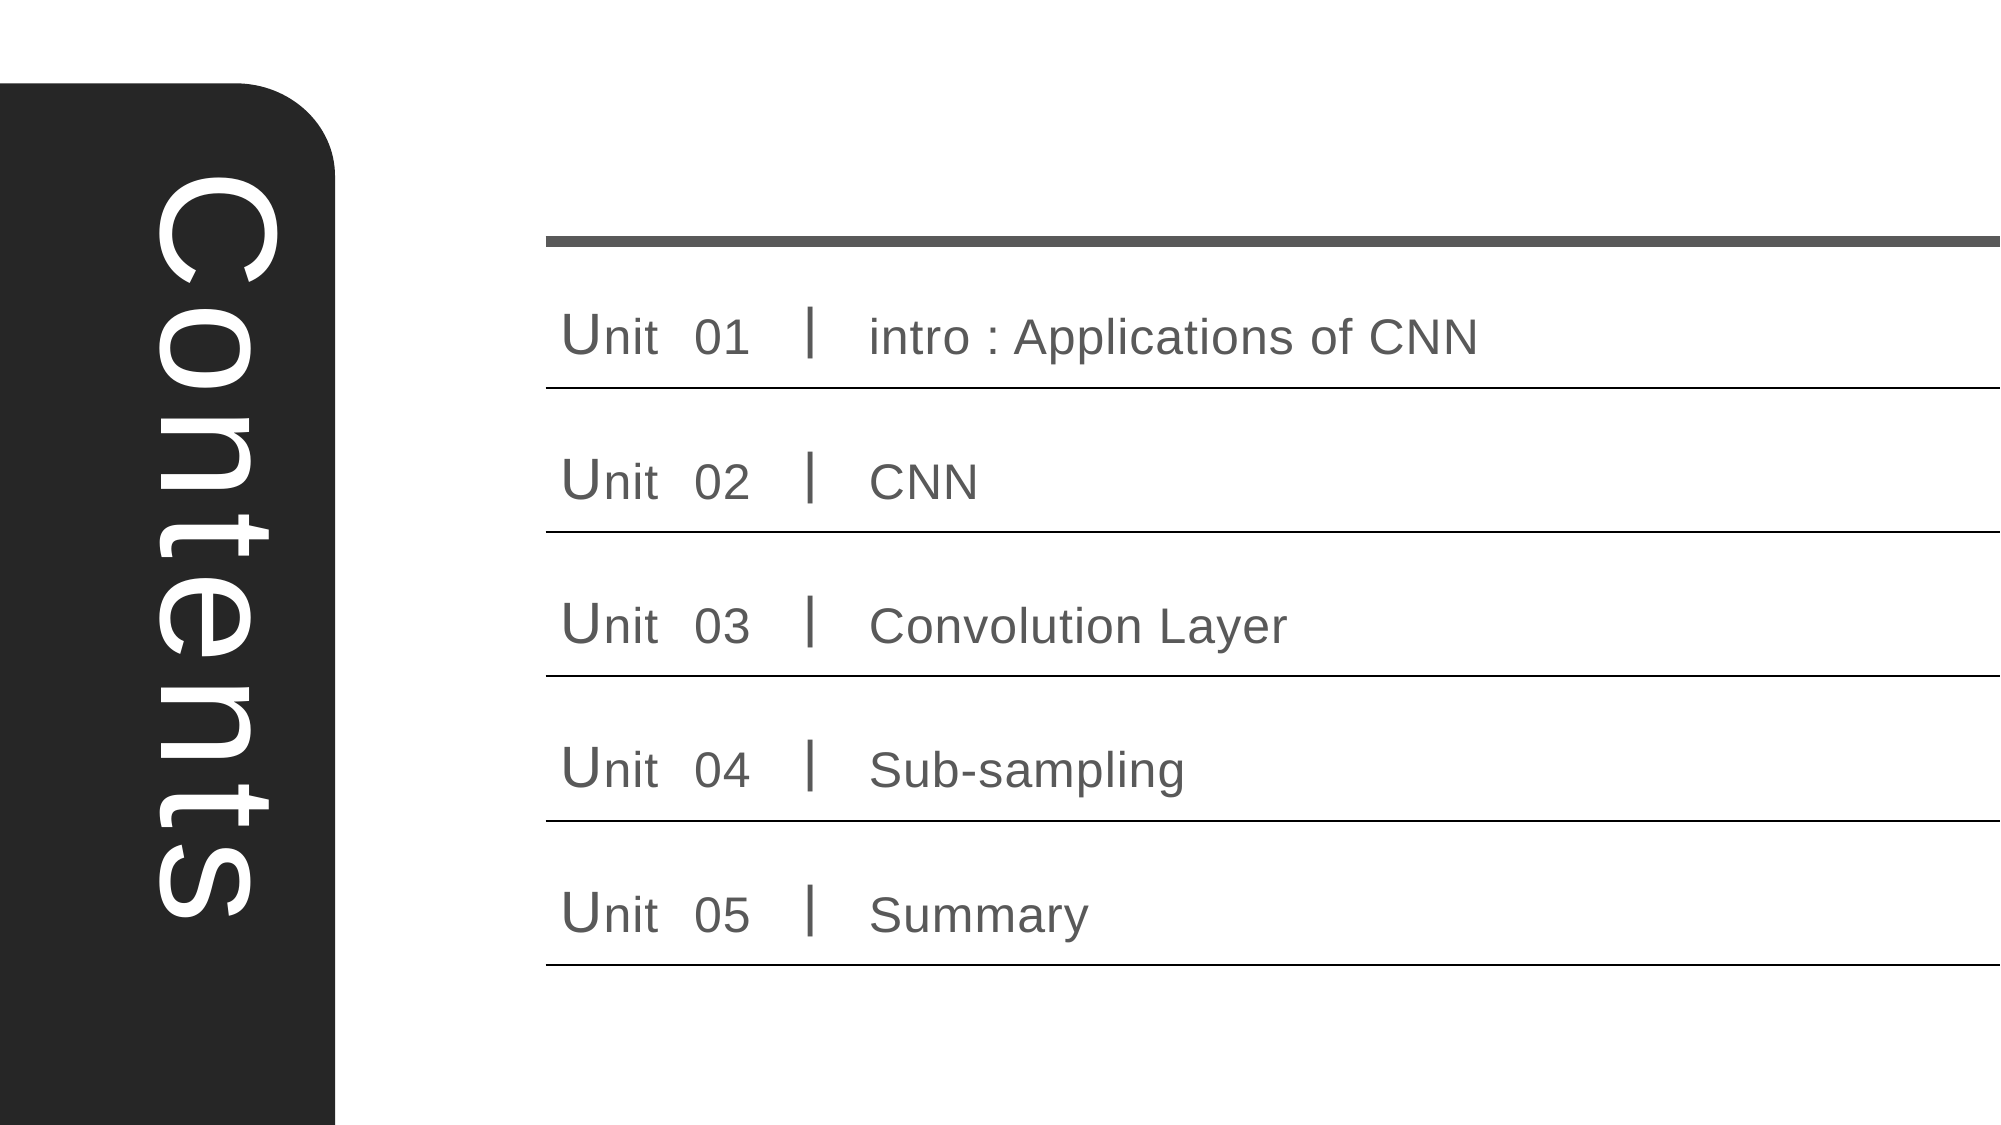

Unit  01 ㅣ intro : Applications of CNN
Unit  02 ㅣ CNN
Unit  03 ㅣ Convolution Layer
Unit  04 ㅣ Sub-sampling
Unit  05 ㅣ Summary

Contents